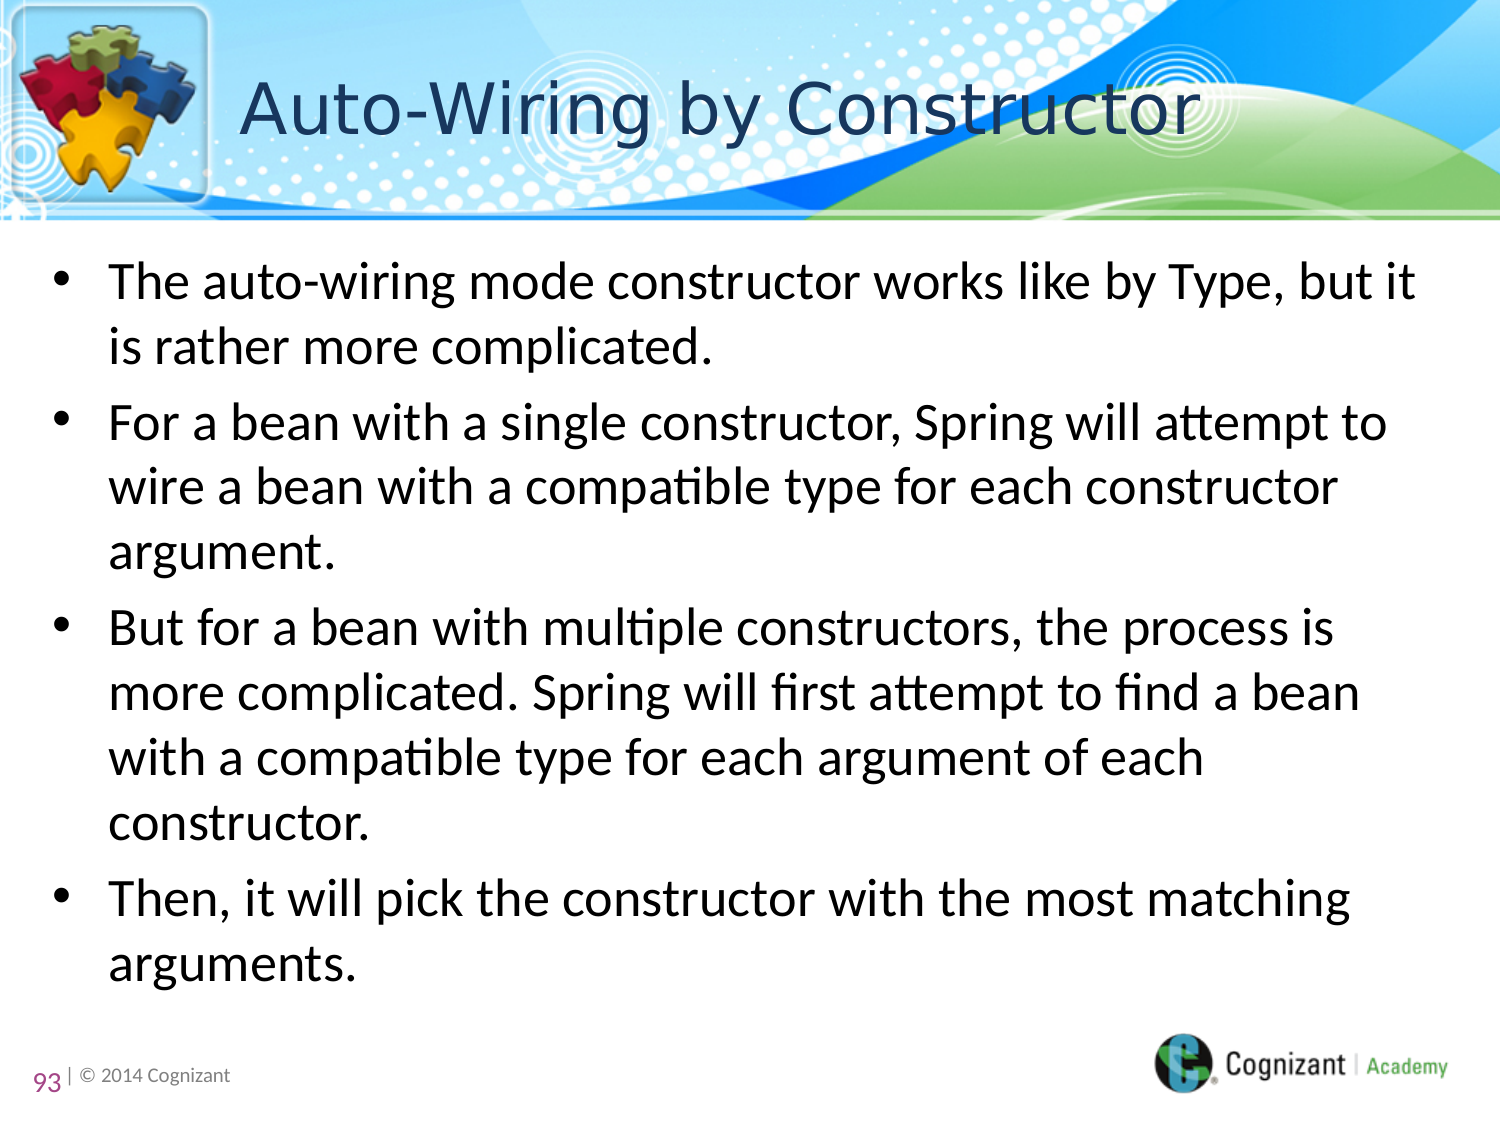

# Auto-Wiring by Constructor
The auto-wiring mode constructor works like by Type, but it is rather more complicated.
For a bean with a single constructor, Spring will attempt to wire a bean with a compatible type for each constructor argument.
But for a bean with multiple constructors, the process is more complicated. Spring will first attempt to find a bean with a compatible type for each argument of each constructor.
Then, it will pick the constructor with the most matching arguments.

93